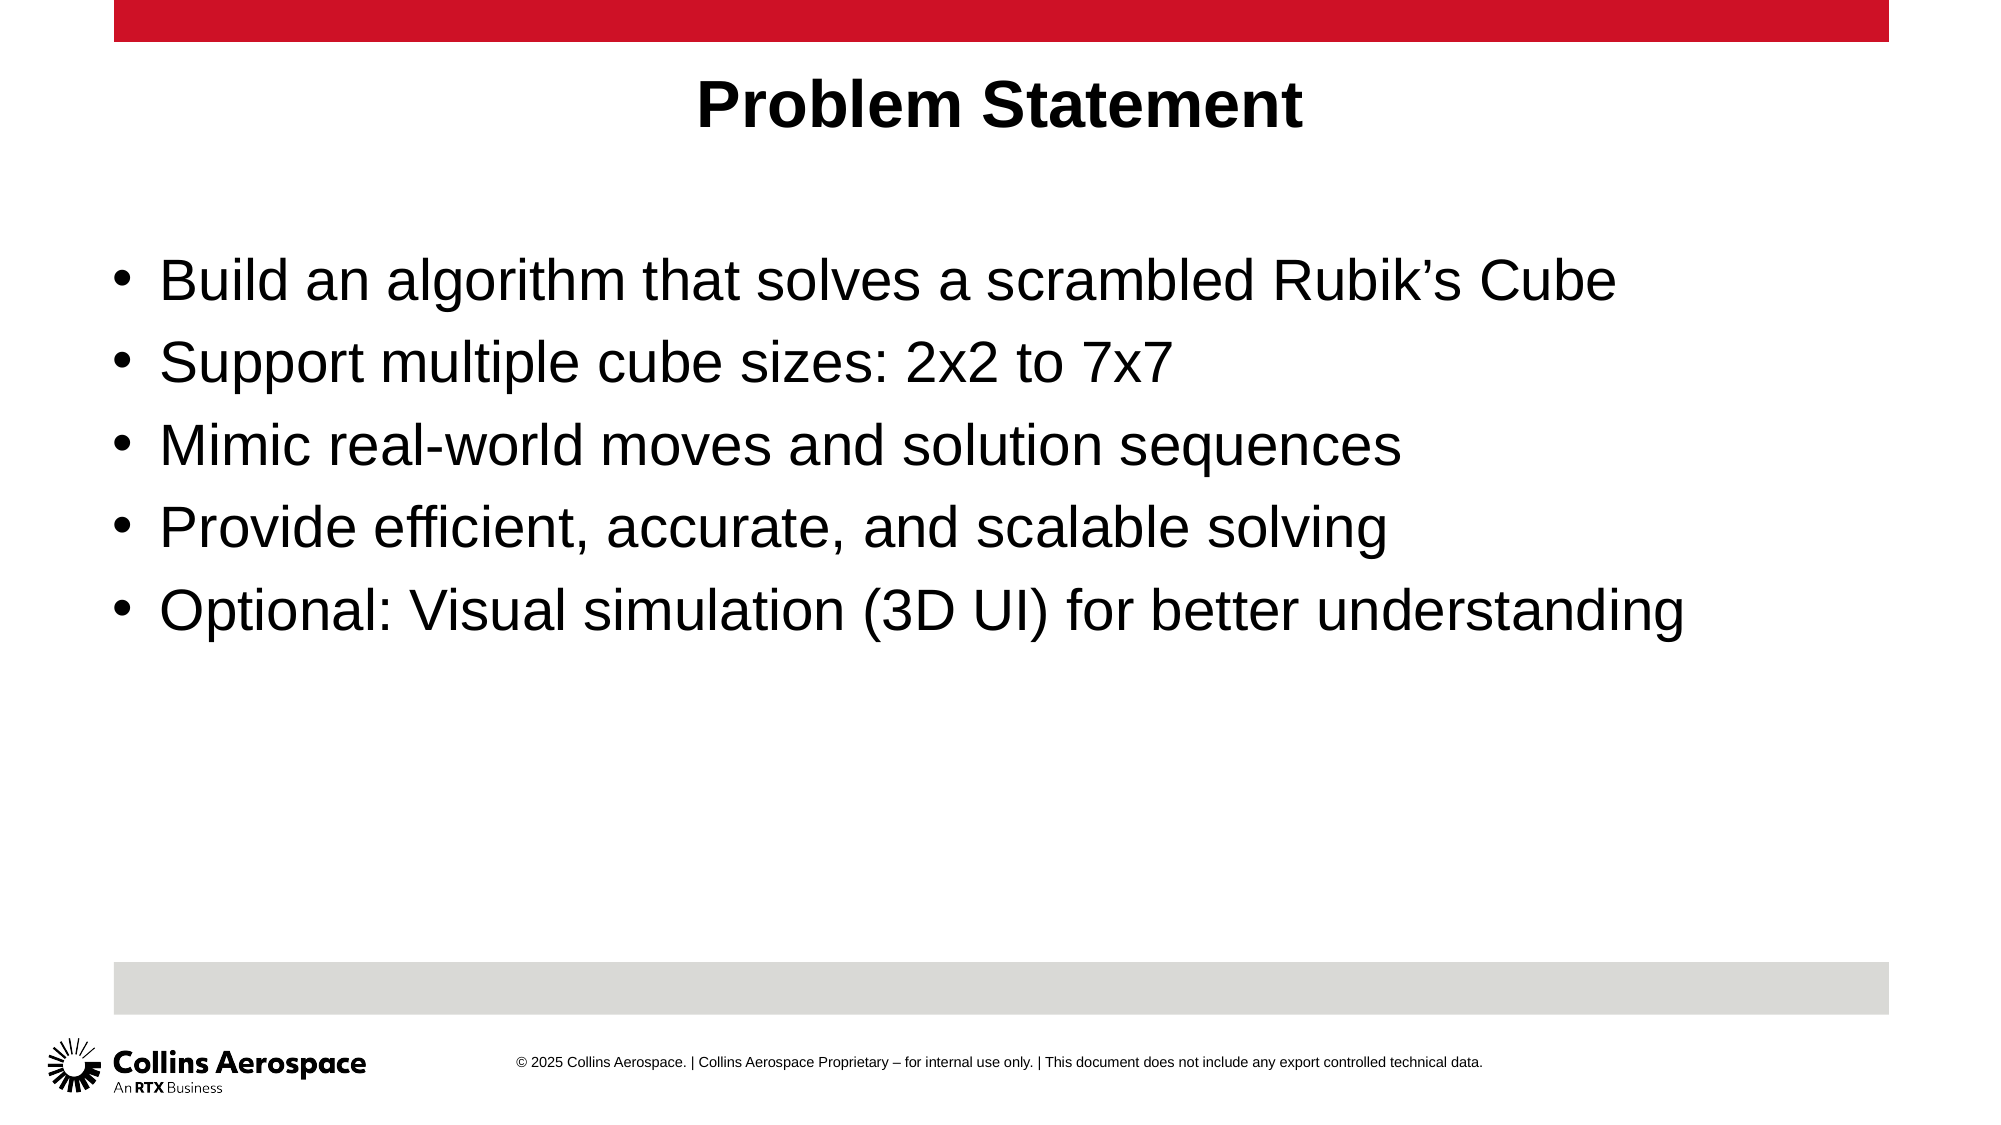

# Problem Statement
Build an algorithm that solves a scrambled Rubik’s Cube
Support multiple cube sizes: 2x2 to 7x7
Mimic real-world moves and solution sequences
Provide efficient, accurate, and scalable solving
Optional: Visual simulation (3D UI) for better understanding

© 2025 Collins Aerospace. | Collins Aerospace Proprietary – for internal use only. | This document does not include any export controlled technical data.